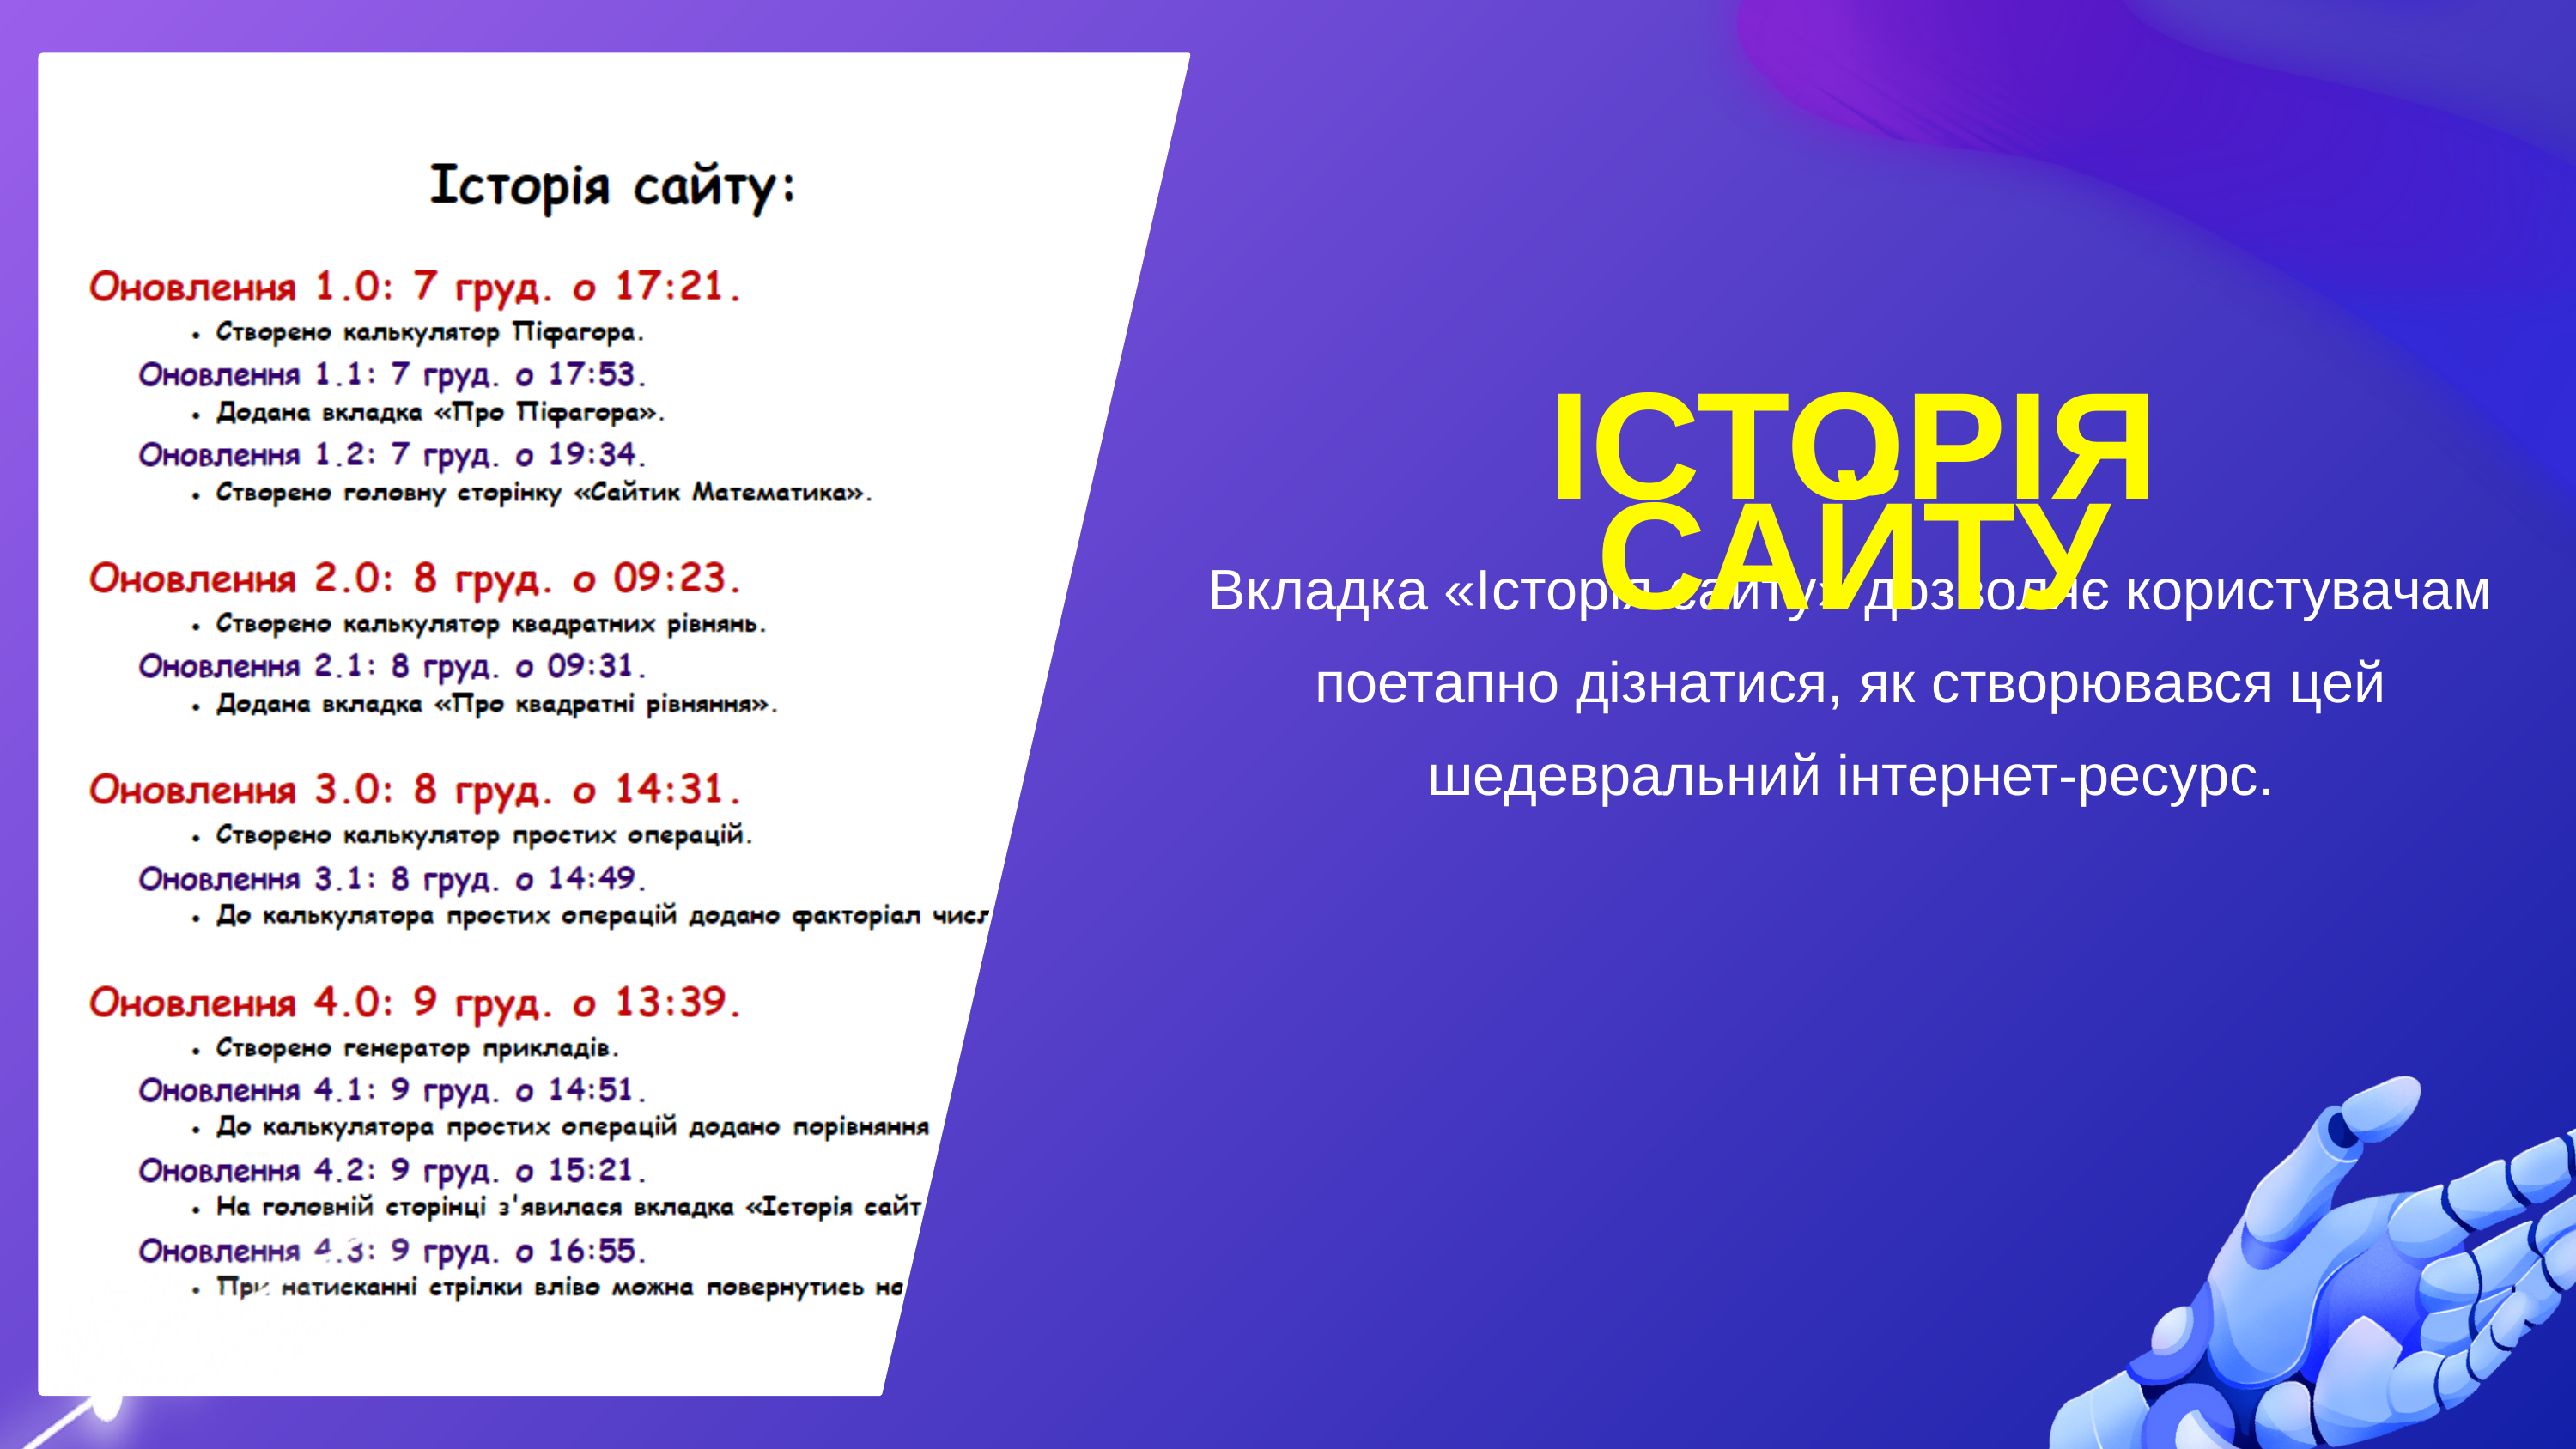

ІСТОРІЯ САЙТУ
Вкладка «Історія сайту» дозволяє користувачам поетапно дізнатися, як створювався цей шедевральний інтернет-ресурс.